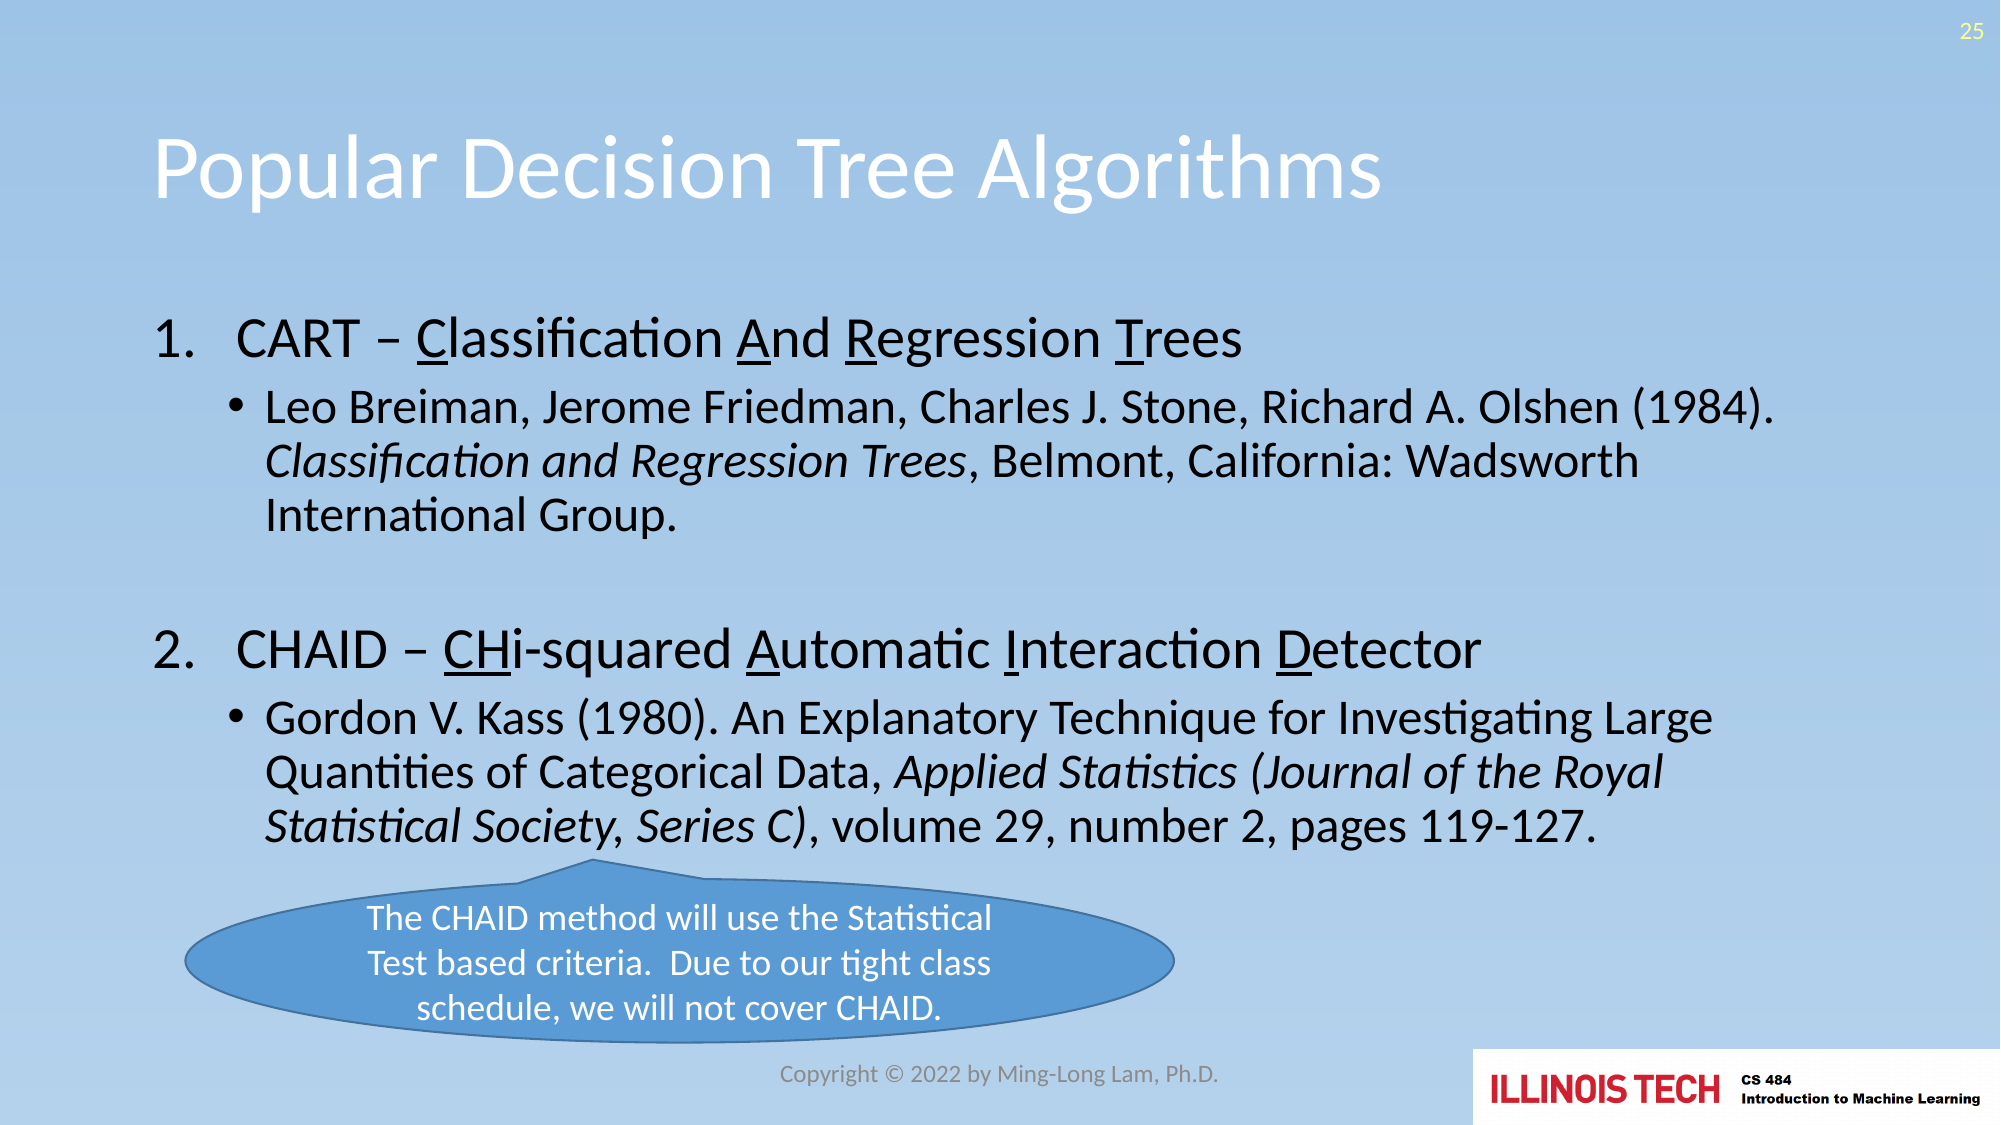

25
# Popular Decision Tree Algorithms
CART – Classification And Regression Trees
Leo Breiman, Jerome Friedman, Charles J. Stone, Richard A. Olshen (1984). Classification and Regression Trees, Belmont, California: Wadsworth International Group.

CHAID – CHi-squared Automatic Interaction Detector
Gordon V. Kass (1980). An Explanatory Technique for Investigating Large Quantities of Categorical Data, Applied Statistics (Journal of the Royal Statistical Society, Series C), volume 29, number 2, pages 119-127.
The CHAID method will use the Statistical Test based criteria.  Due to our tight class schedule, we will not cover CHAID.
Copyright © 2022 by Ming-Long Lam, Ph.D.